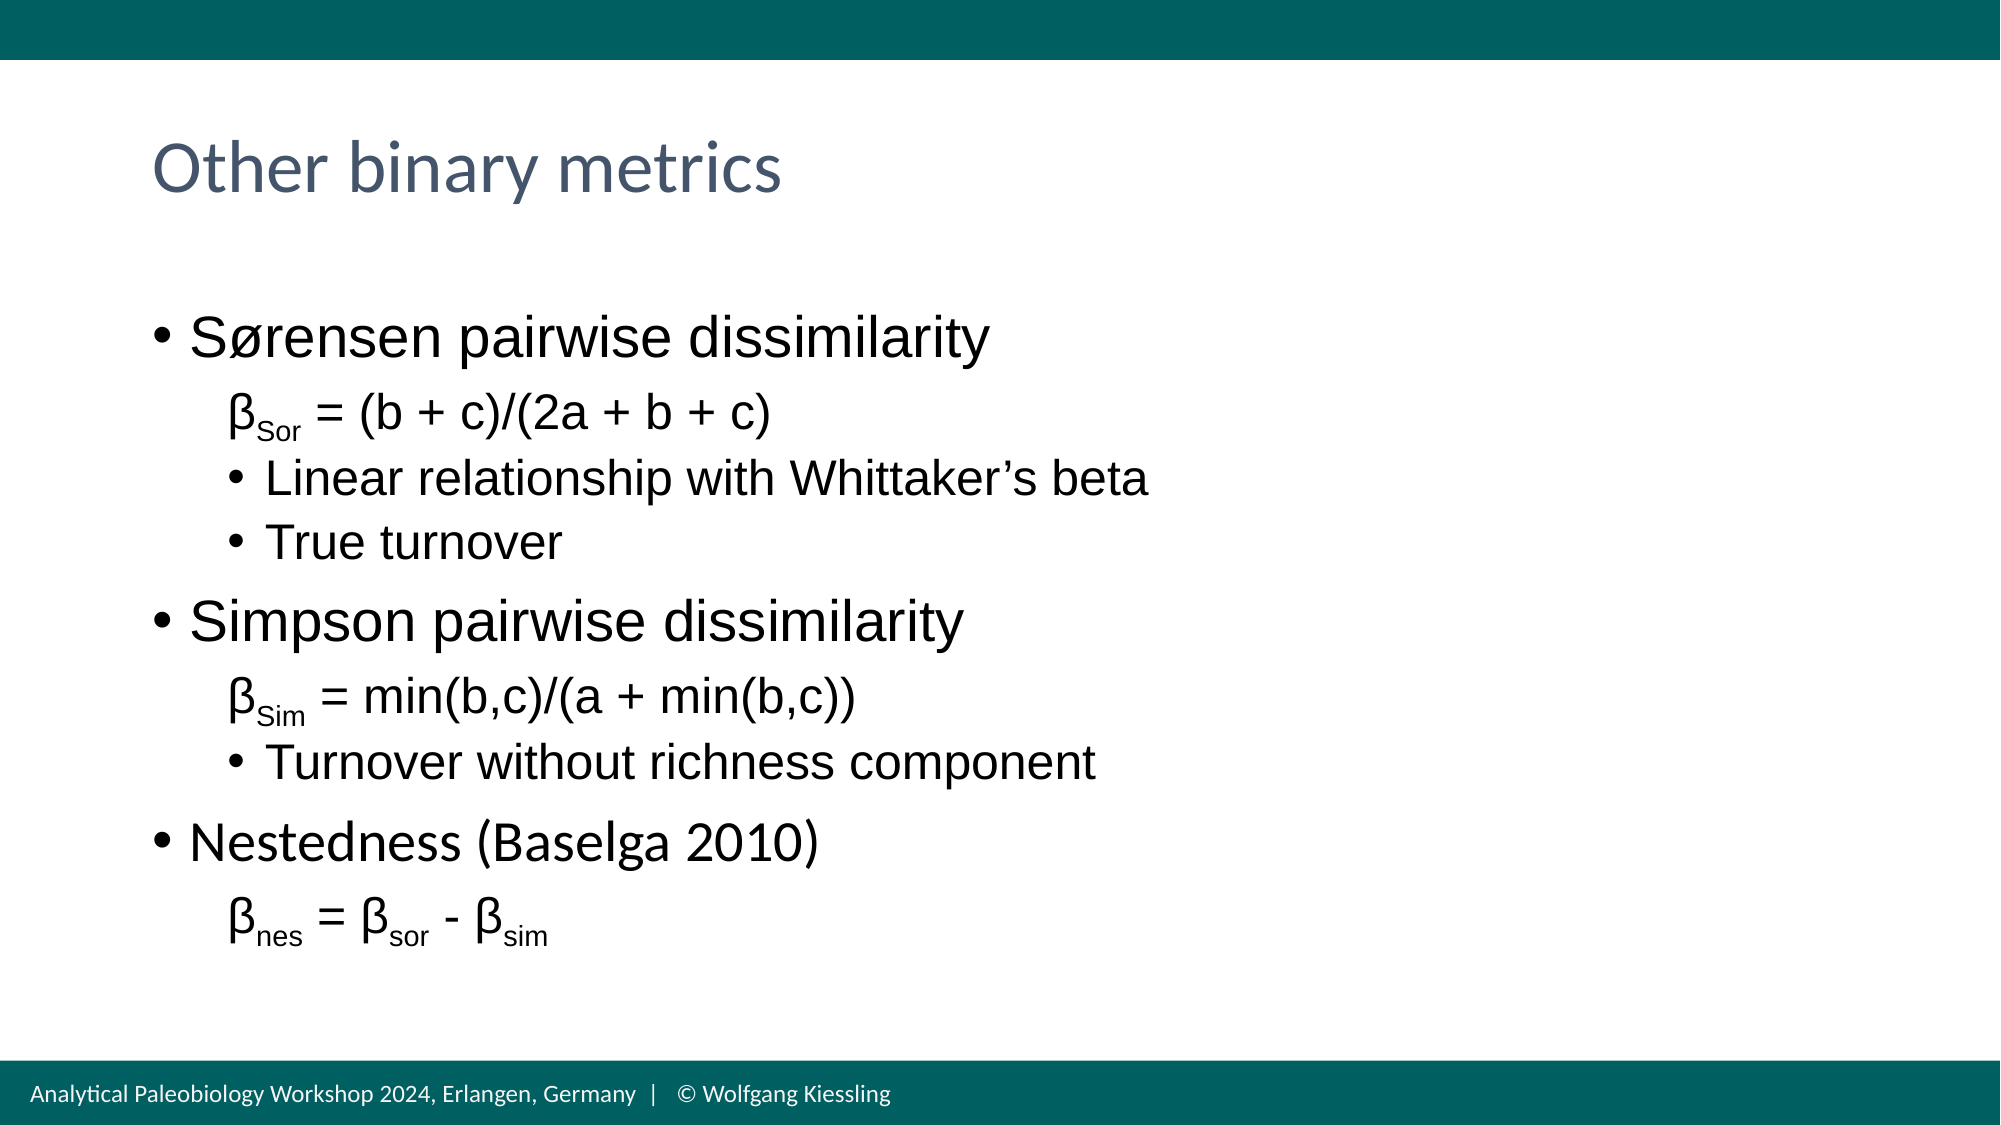

# Other binary metrics
Sørensen pairwise dissimilarity
βSor = (b + c)/(2a + b + c)
Linear relationship with Whittaker’s beta
True turnover
Simpson pairwise dissimilarity
βSim = min(b,c)/(a + min(b,c))
Turnover without richness component
Nestedness (Baselga 2010)
βnes = βsor - βsim